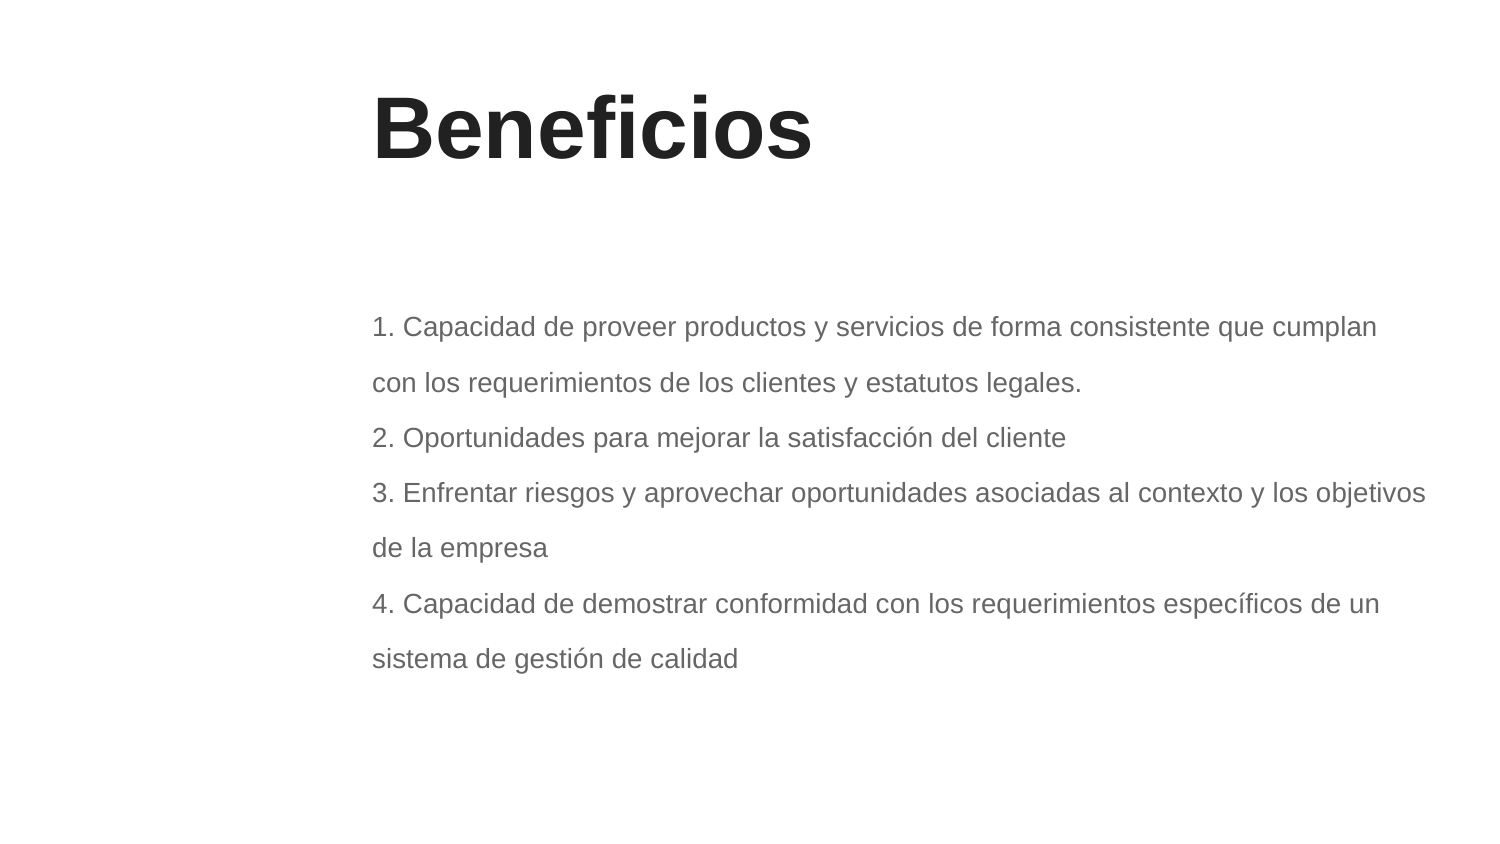

# Beneficios
1. Capacidad de proveer productos y servicios de forma consistente que cumplan
con los requerimientos de los clientes y estatutos legales.
2. Oportunidades para mejorar la satisfacción del cliente
3. Enfrentar riesgos y aprovechar oportunidades asociadas al contexto y los objetivos
de la empresa
4. Capacidad de demostrar conformidad con los requerimientos específicos de un
sistema de gestión de calidad